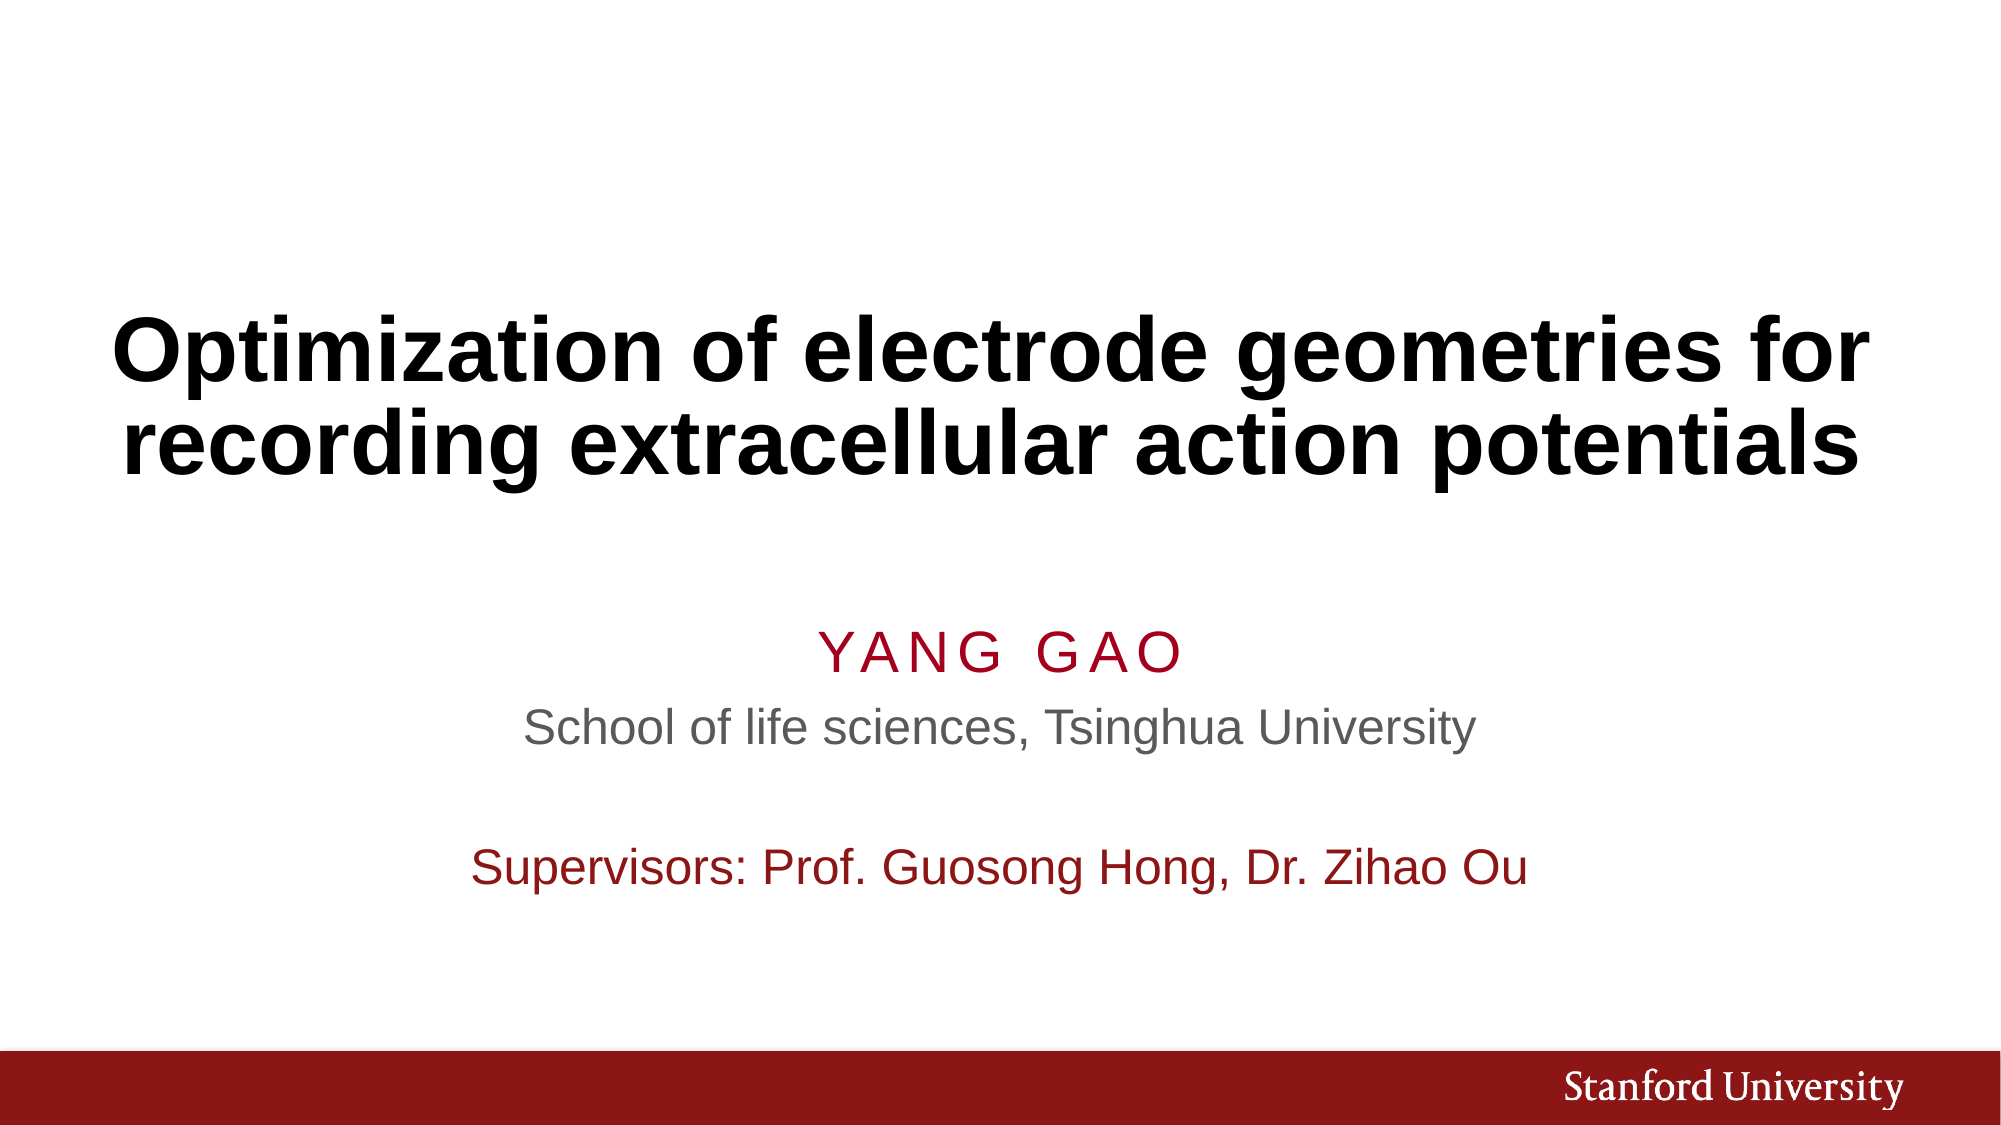

# Optimization of electrode geometries for recording extracellular action potentials
Yang Gao
School of life sciences, Tsinghua University

Supervisors: Prof. Guosong Hong, Dr. Zihao Ou